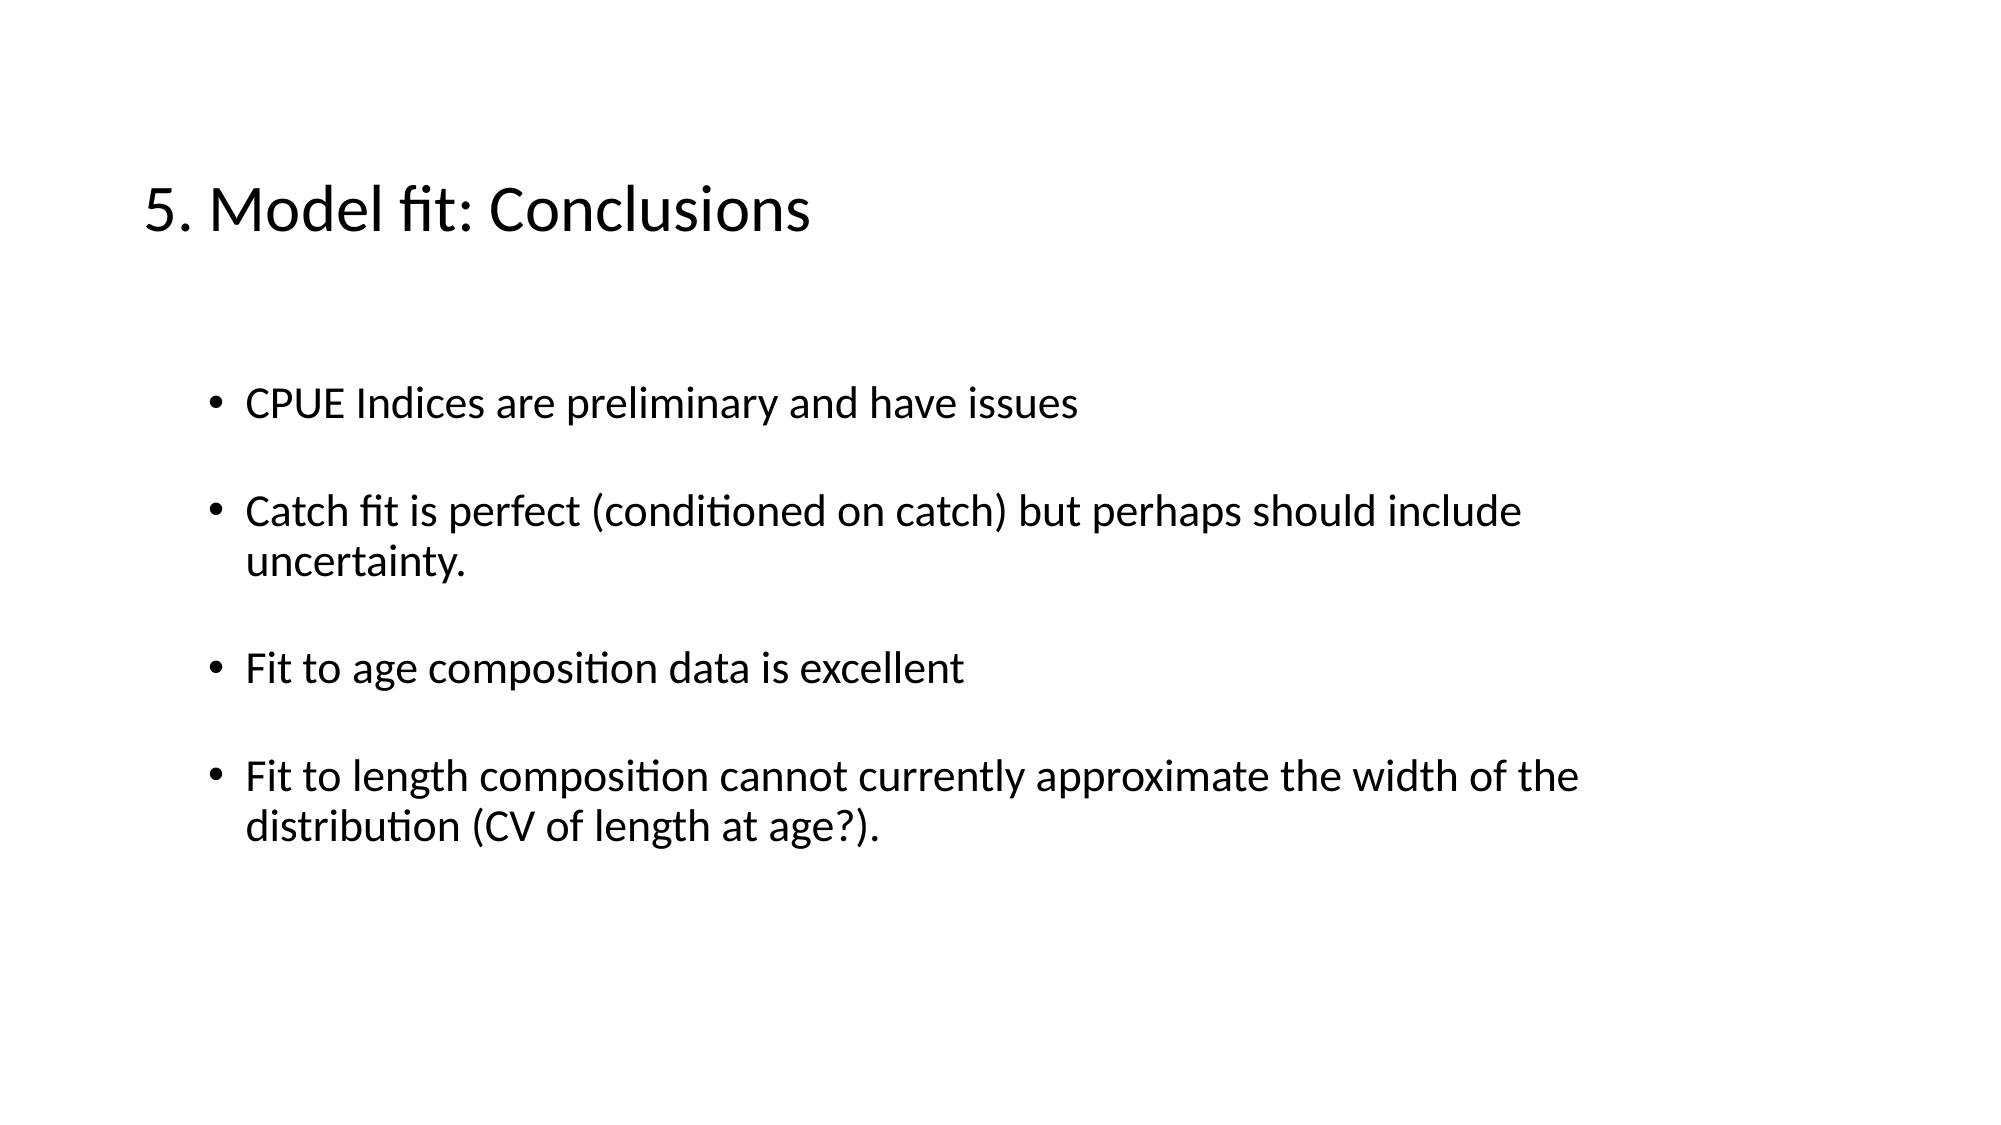

# 5. Model fit: Conclusions
CPUE Indices are preliminary and have issues
Catch fit is perfect (conditioned on catch) but perhaps should include uncertainty.
Fit to age composition data is excellent
Fit to length composition cannot currently approximate the width of the distribution (CV of length at age?).